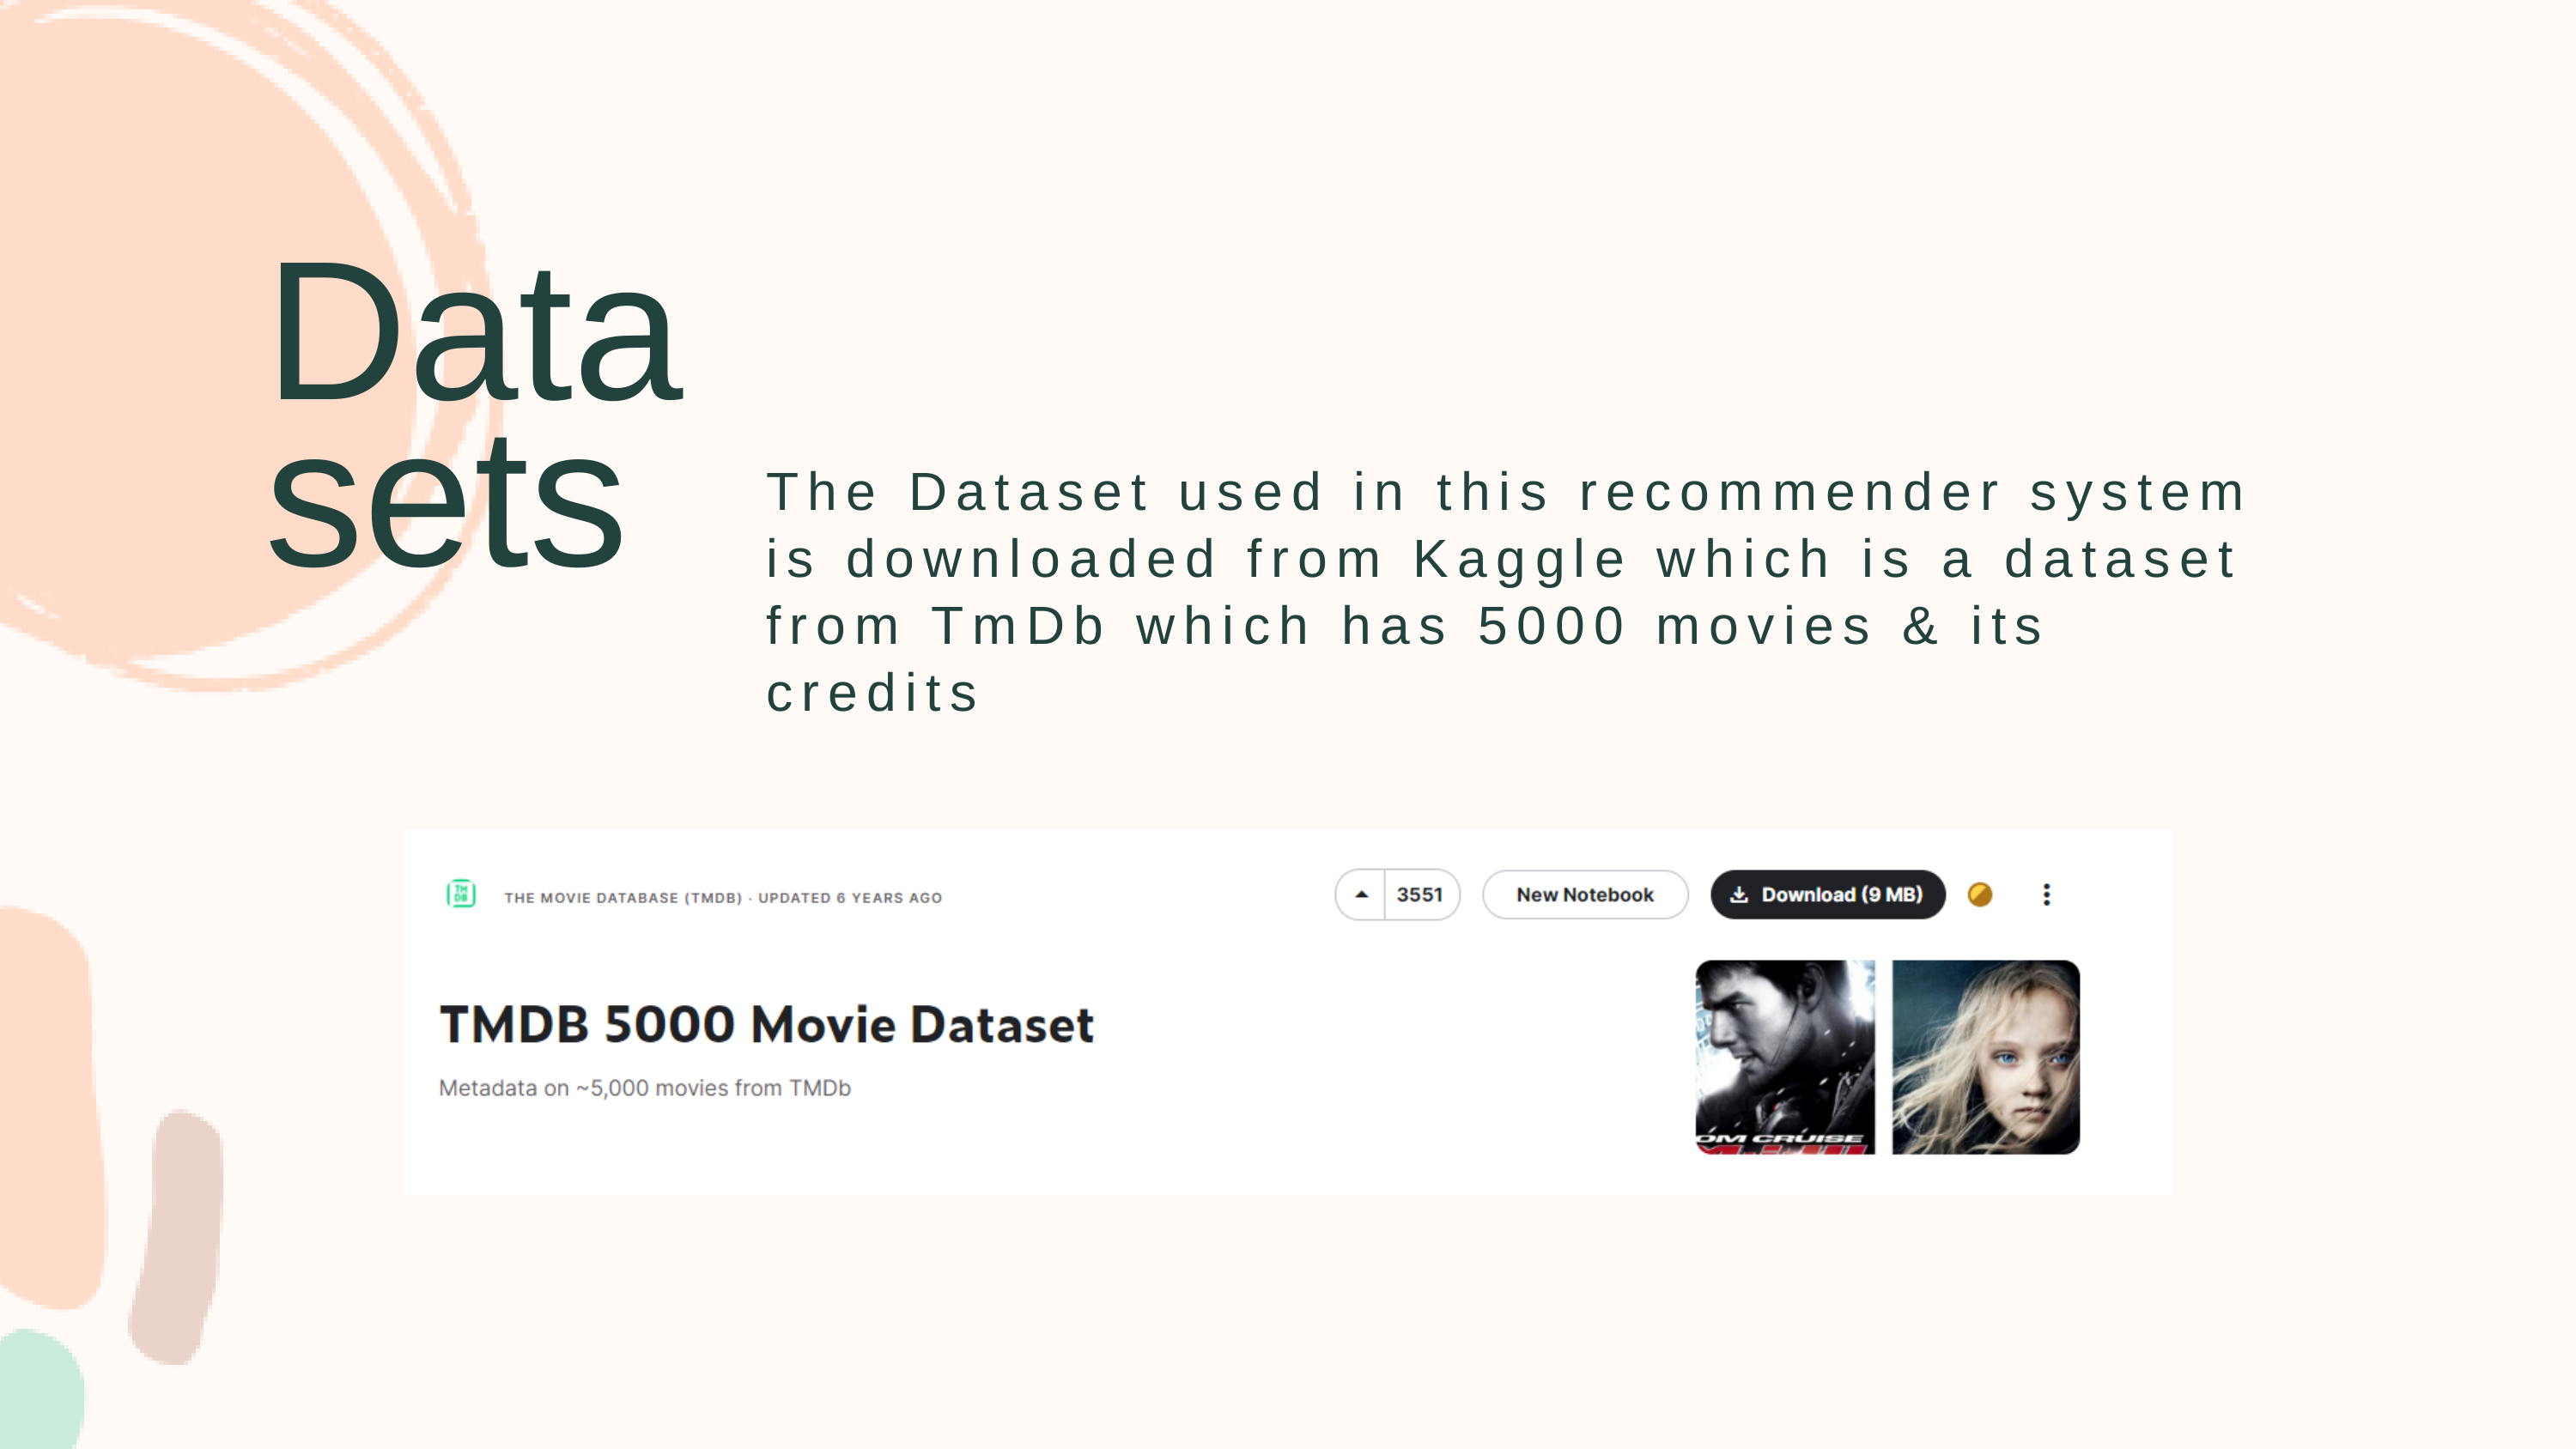

Datasets
The Dataset used in this recommender system is downloaded from Kaggle which is a dataset from TmDb which has 5000 movies & its credits